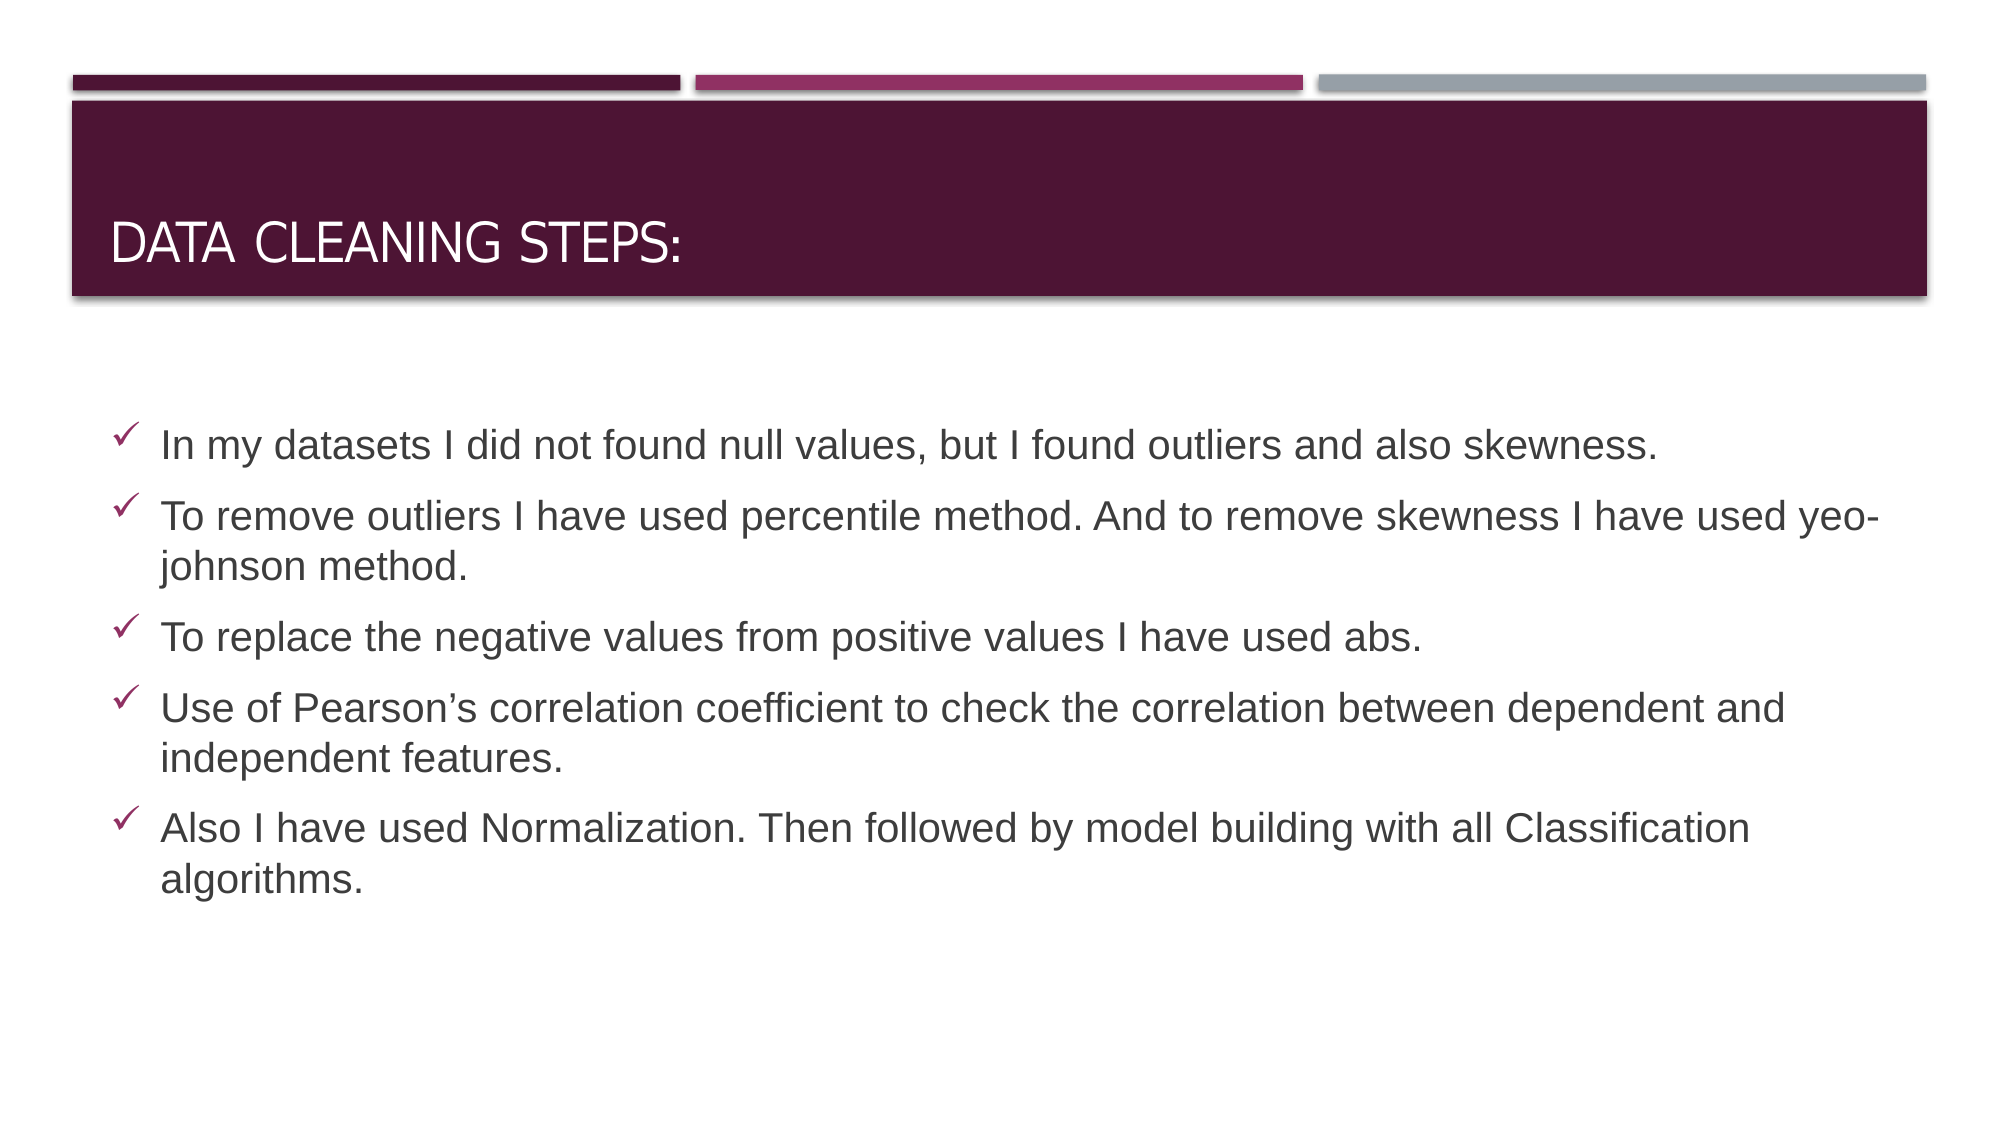

# Data Cleaning Steps:
In my datasets I did not found null values, but I found outliers and also skewness.
To remove outliers I have used percentile method. And to remove skewness I have used yeo-johnson method.
To replace the negative values from positive values I have used abs.
Use of Pearson’s correlation coefficient to check the correlation between dependent and independent features.
Also I have used Normalization. Then followed by model building with all Classification algorithms.